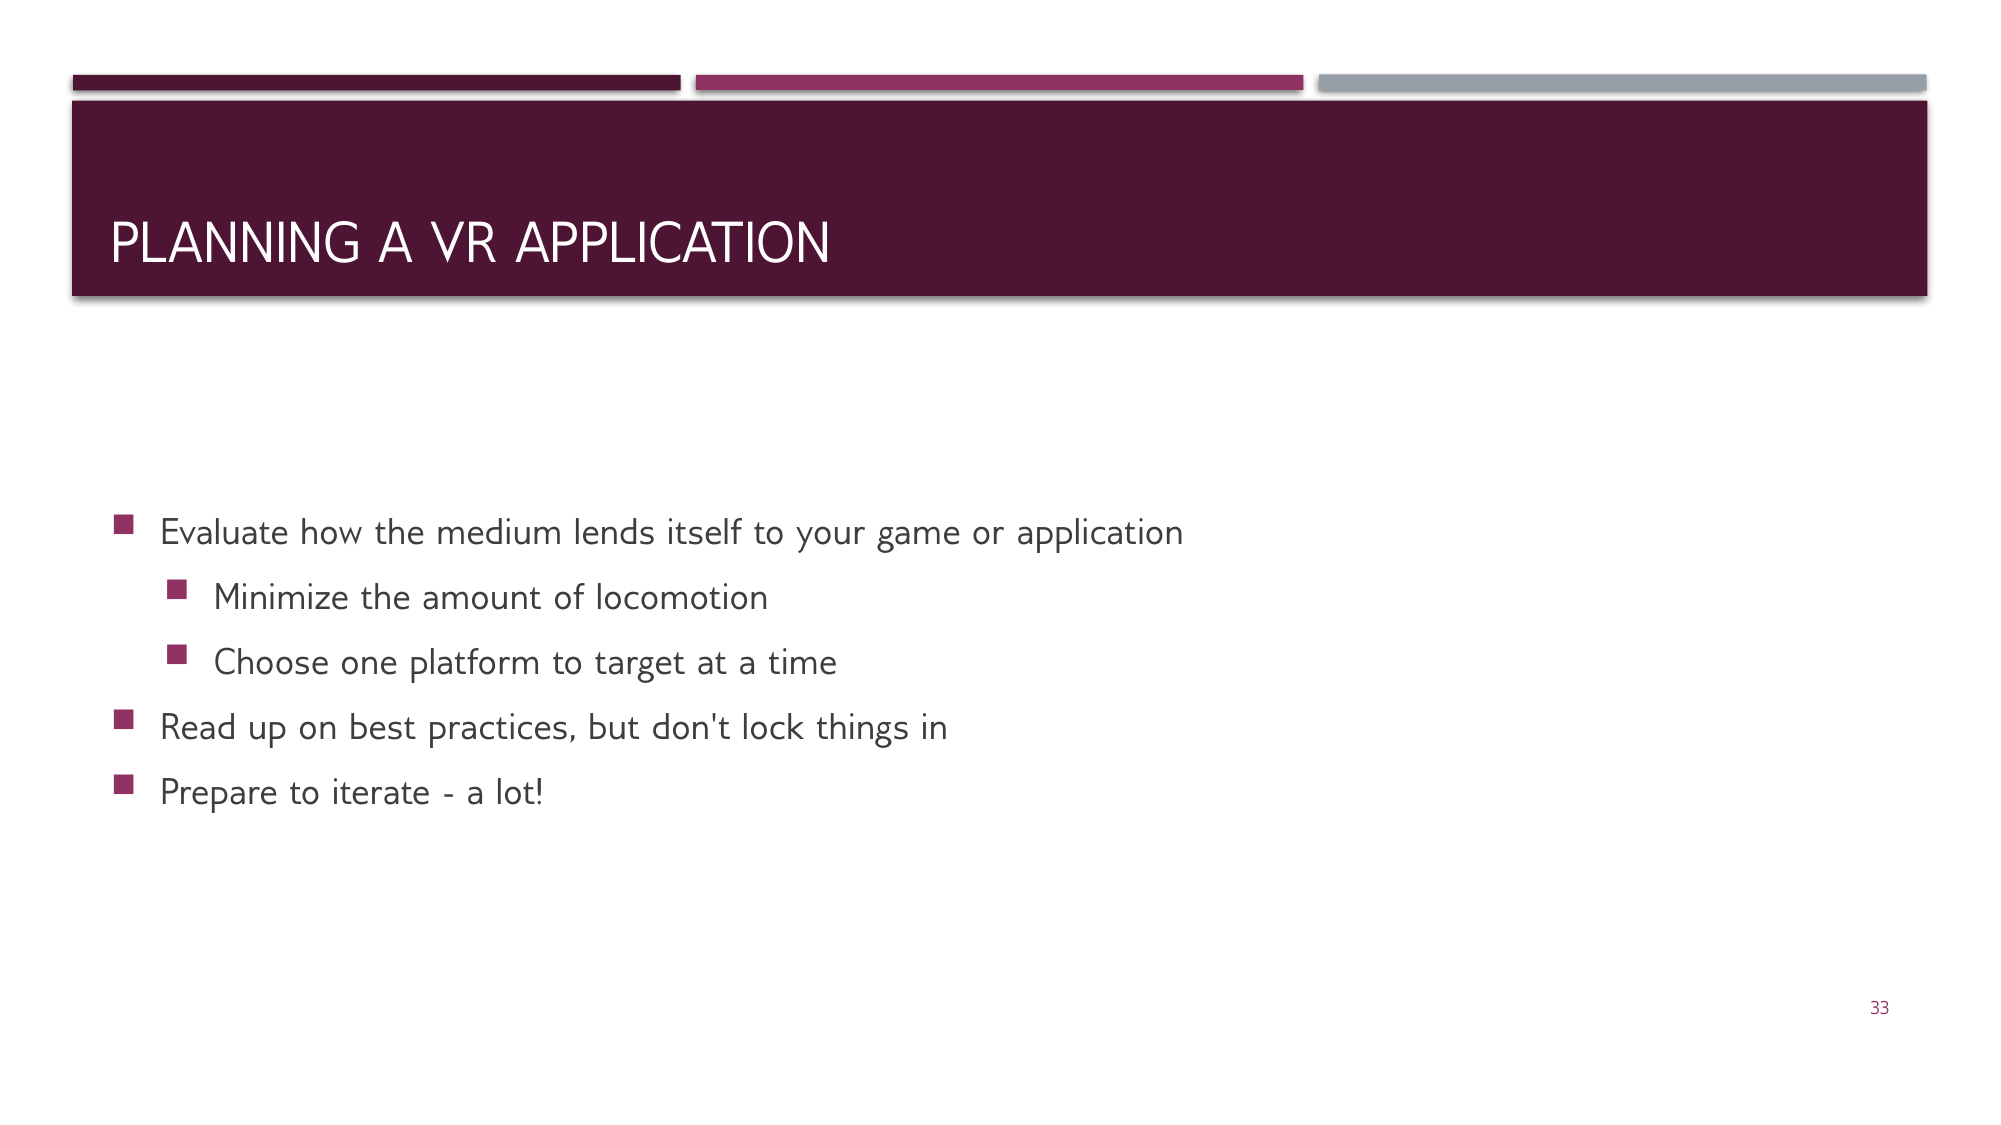

# Planning a VR Application
Evaluate how the medium lends itself to your game or application
Minimize the amount of locomotion
Choose one platform to target at a time
Read up on best practices, but don't lock things in
Prepare to iterate - a lot!
33